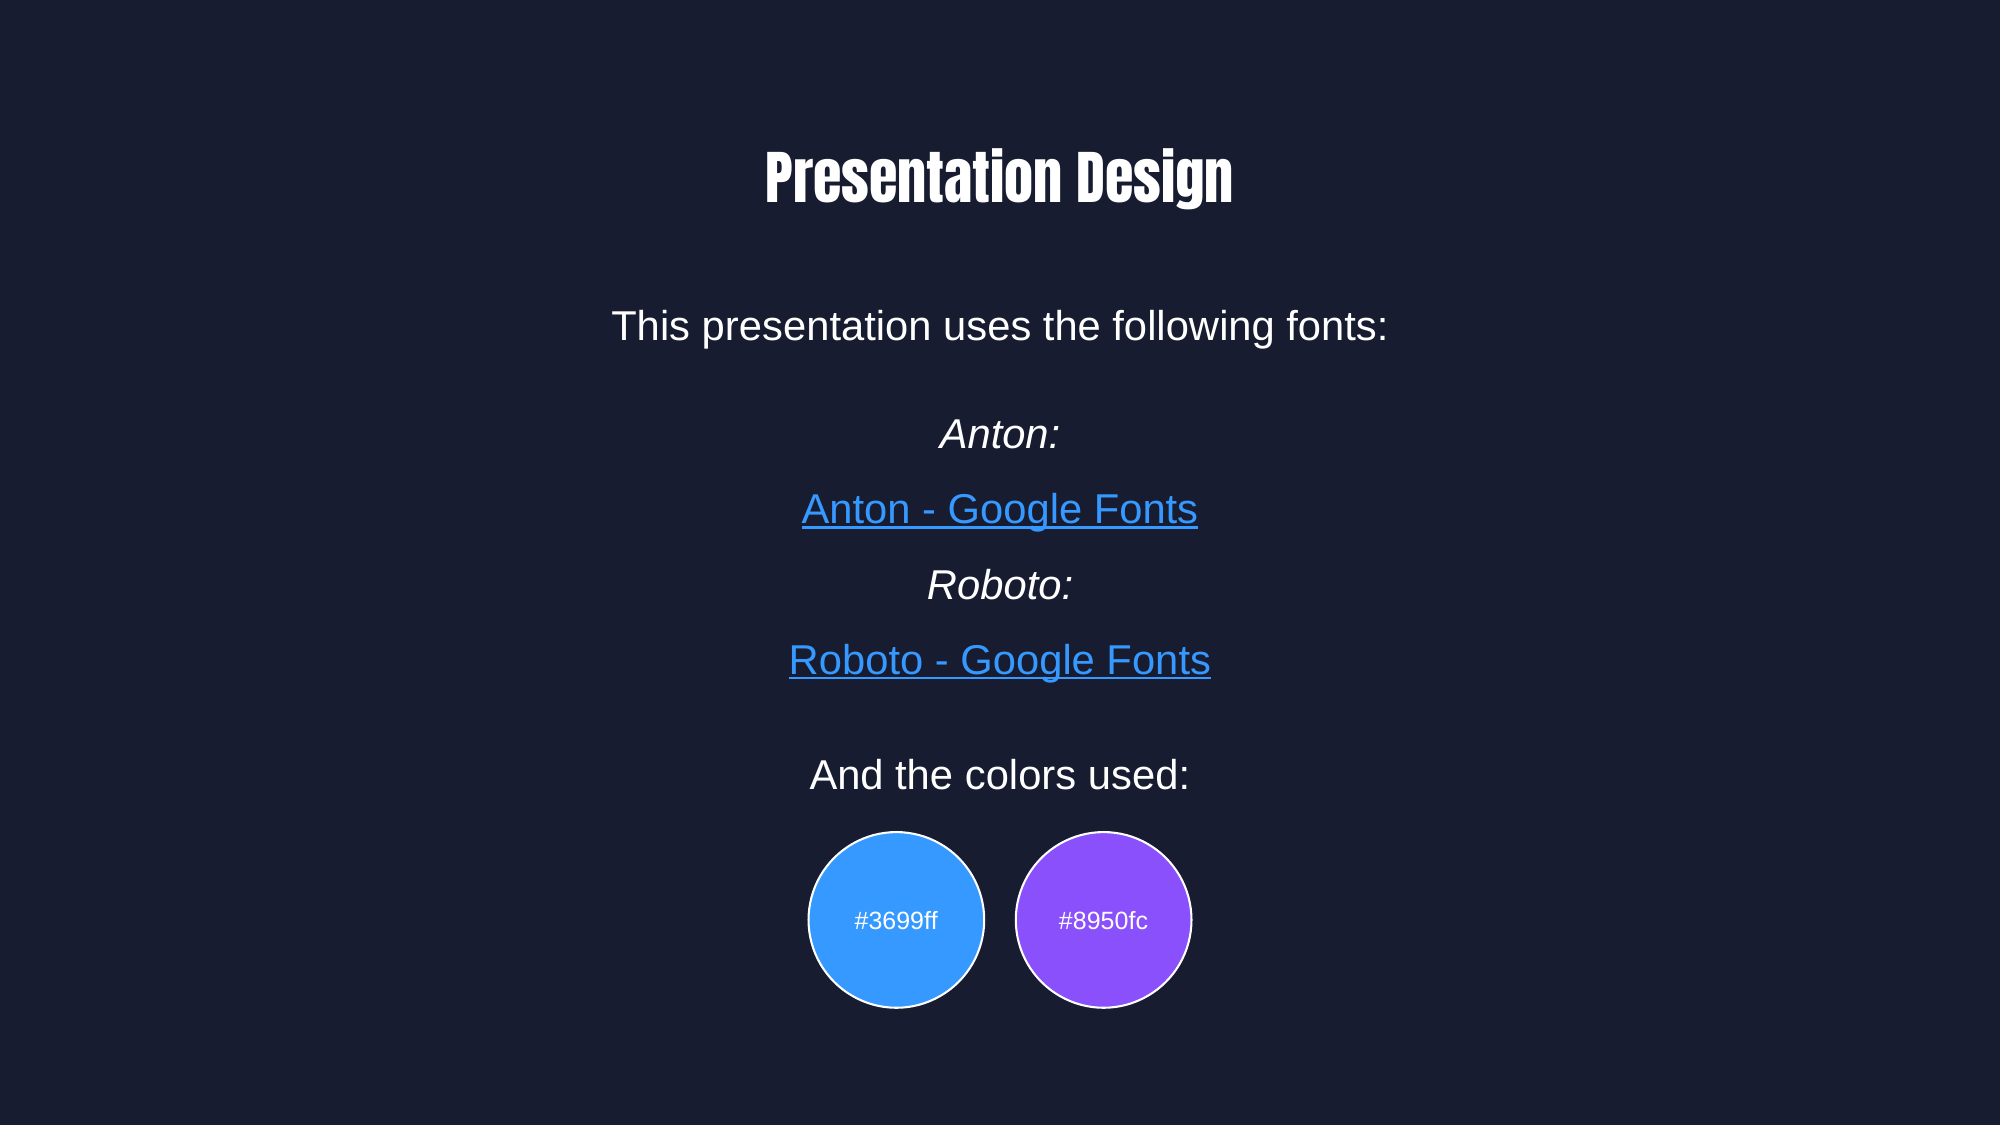

Presentation Design
This presentation uses the following fonts:
Anton:
Anton - Google Fonts
Roboto:
Roboto - Google Fonts
And the colors used:

#3699ff
#8950fc